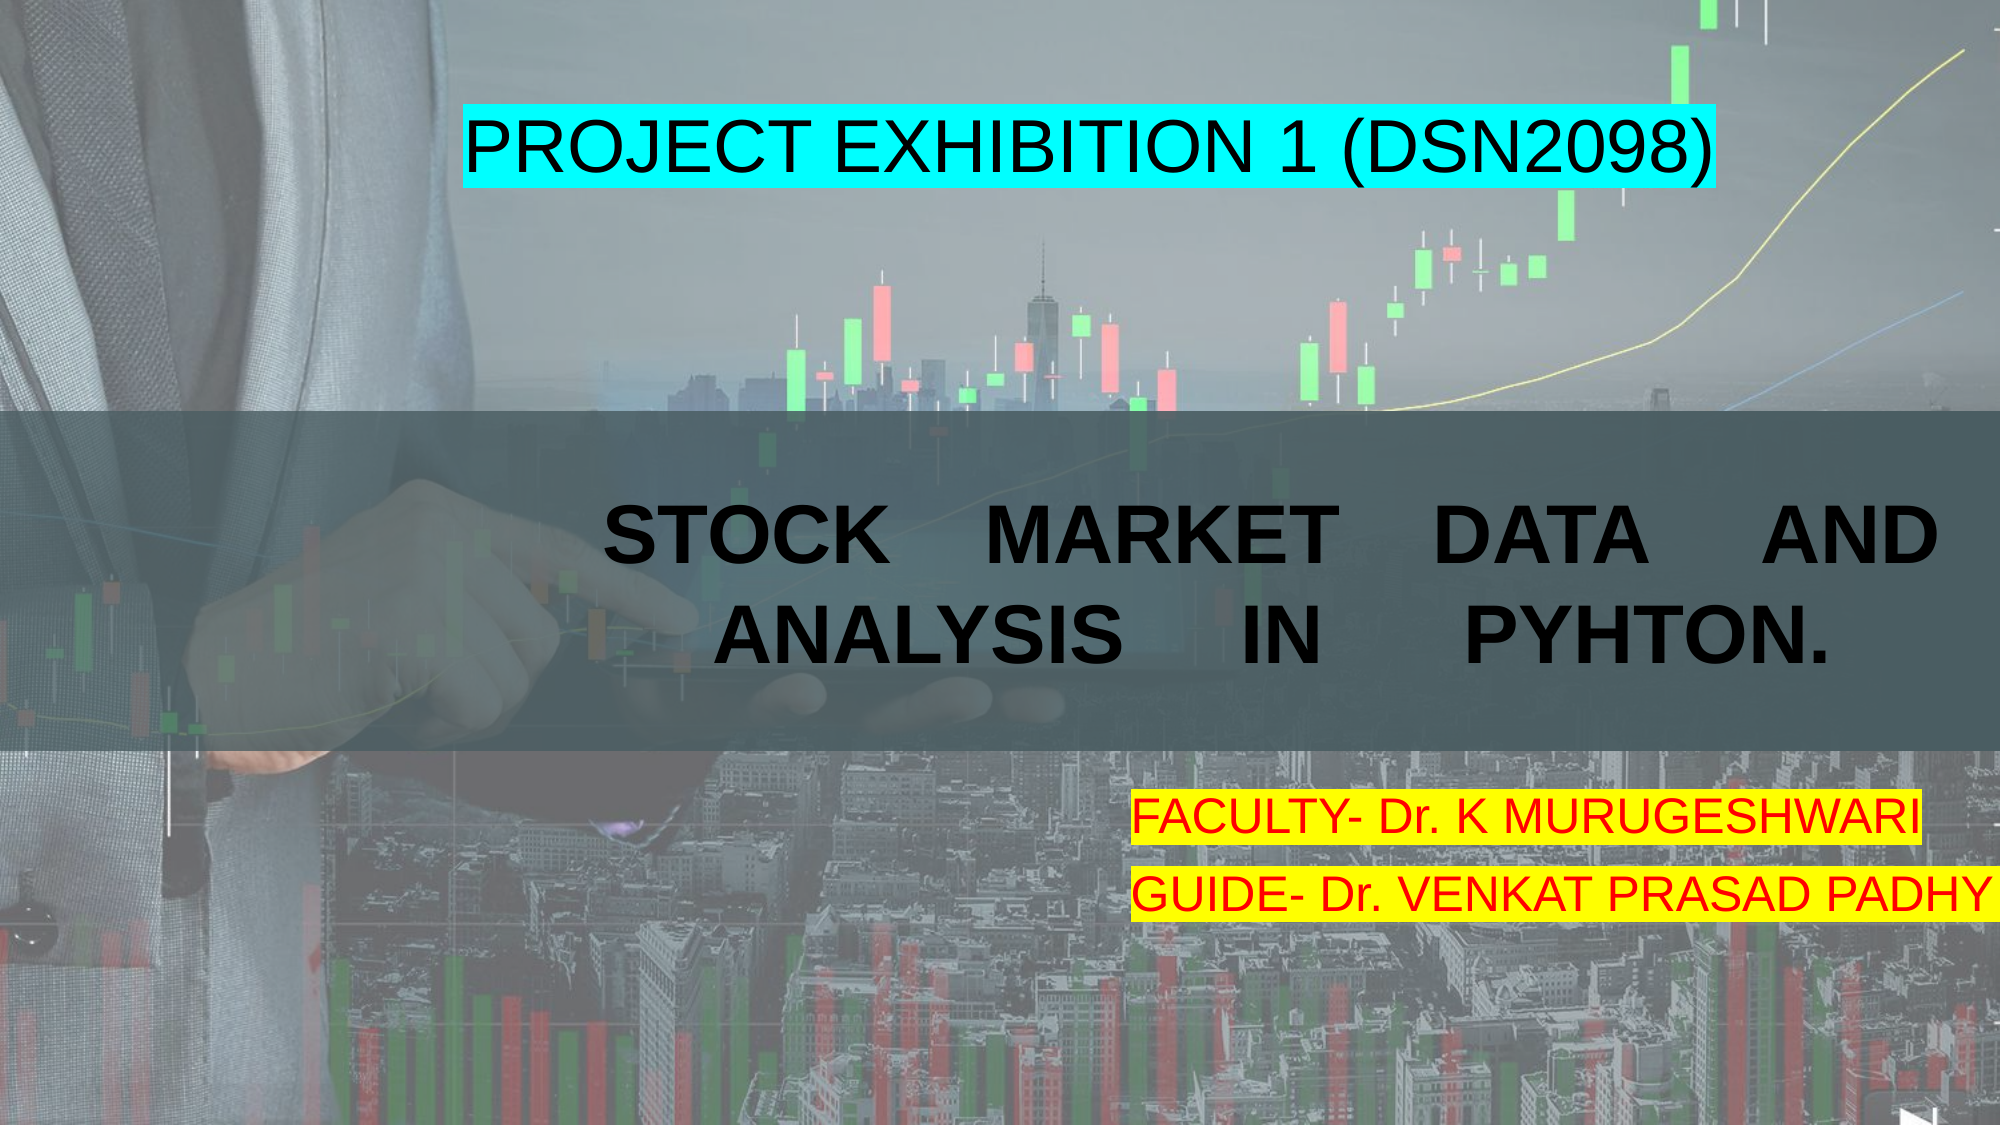

PROJECT EXHIBITION 1 (DSN2098)

STOCK    MARKET    DATA     AND ANALYSIS     IN      PYHTON.
FACULTY- Dr. K MURUGESHWARI
GUIDE- Dr. VENKAT PRASAD PADHY